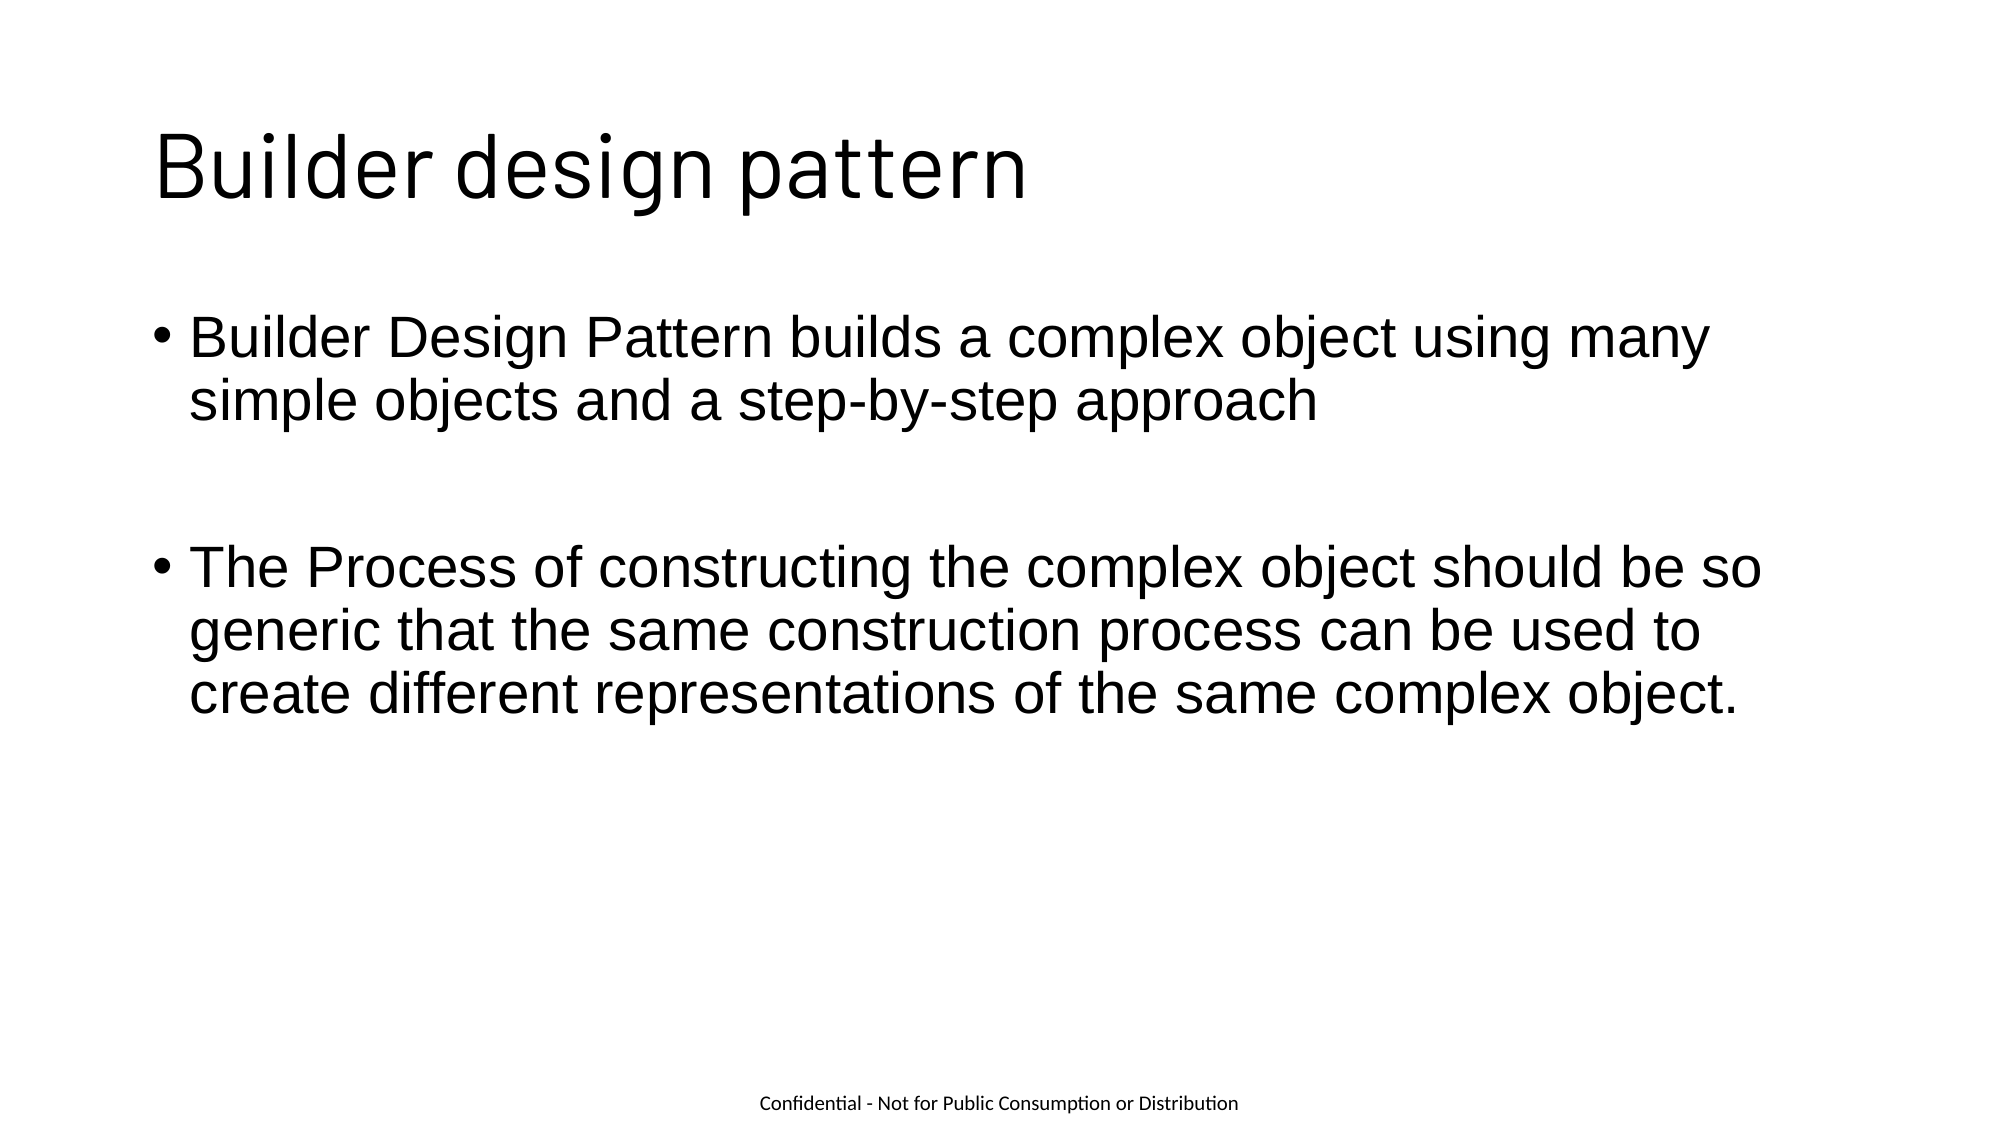

# Builder design pattern
Builder Design Pattern builds a complex object using many simple objects and a step-by-step approach

The Process of constructing the complex object should be so generic that the same construction process can be used to create different representations of the same complex object.